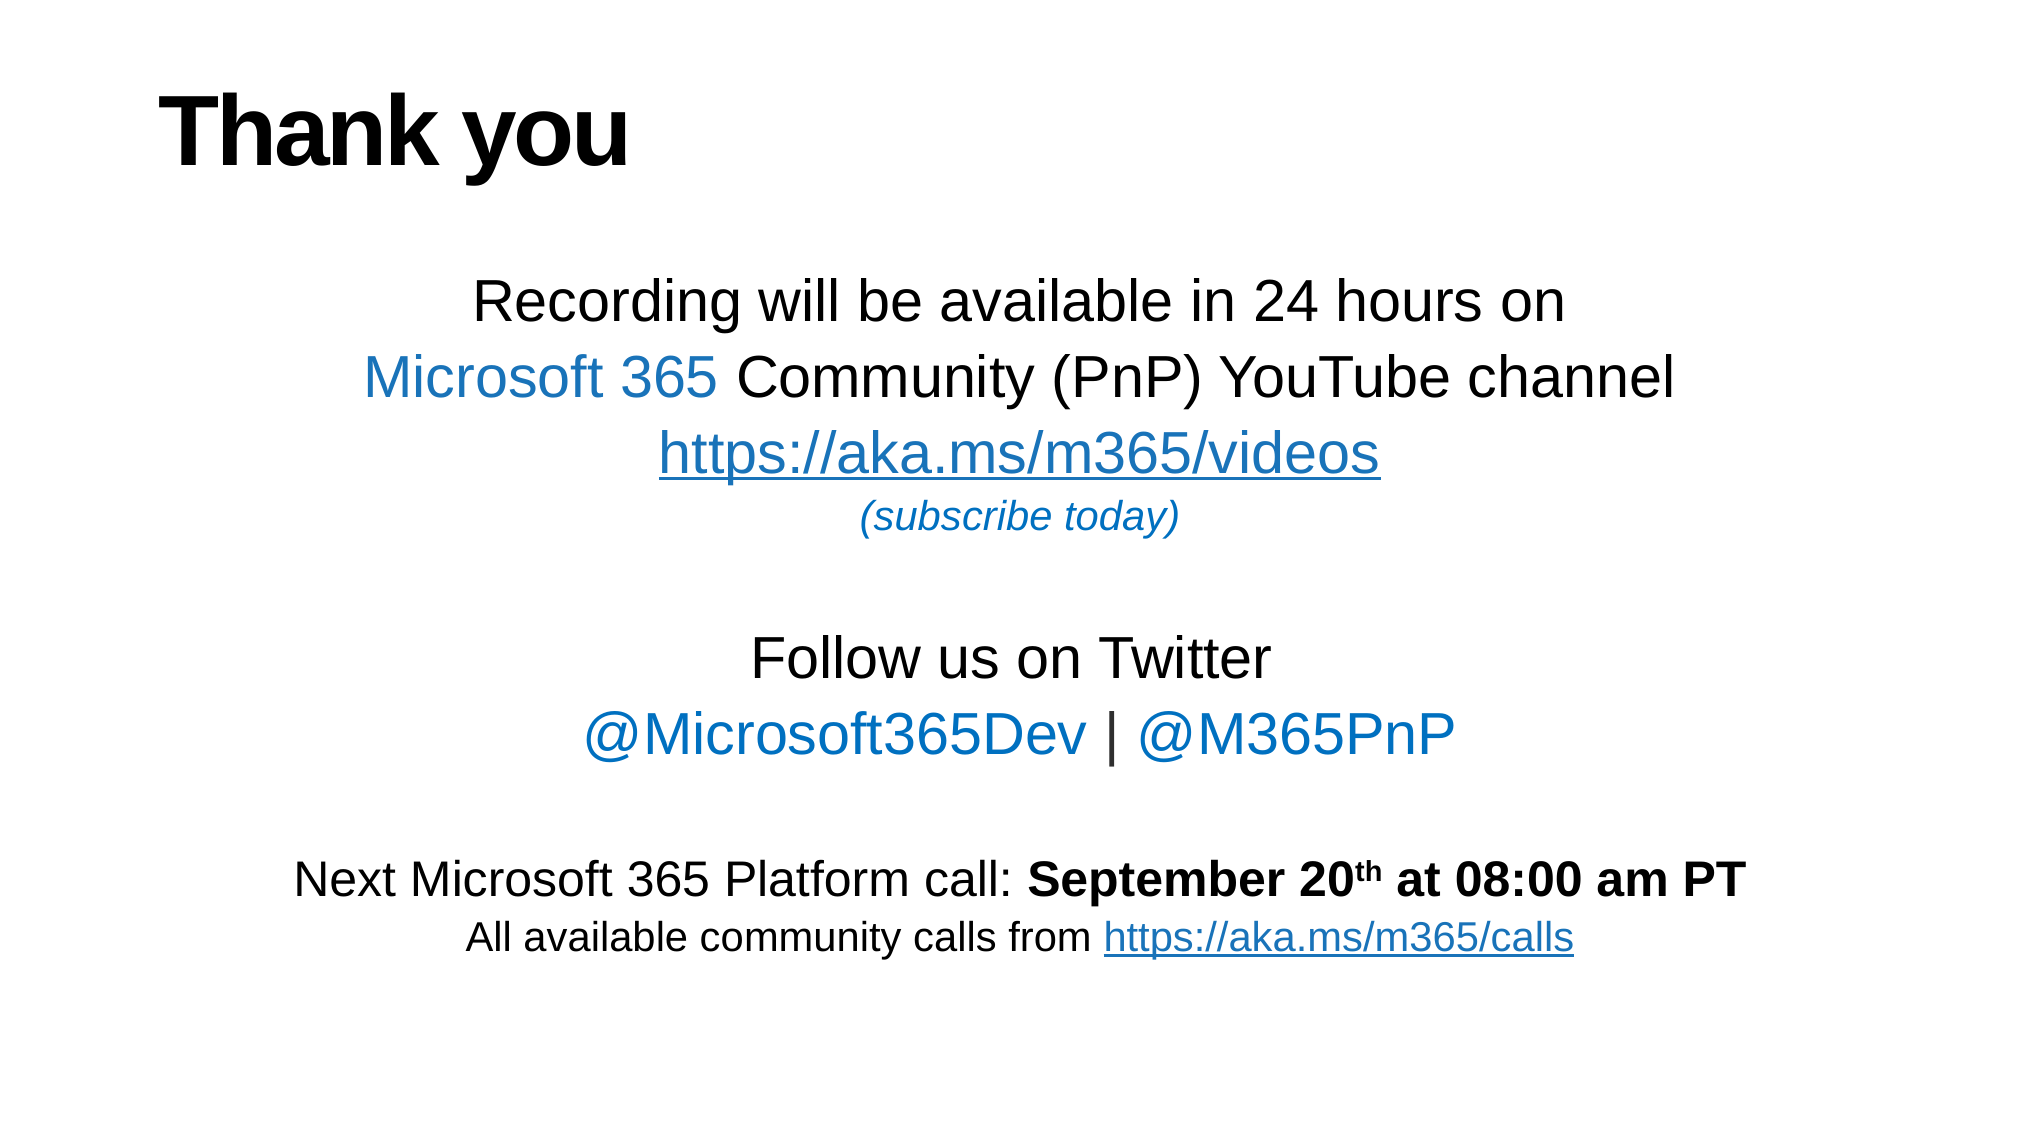

# Thank you
Recording will be available in 24 hours on
Microsoft 365 Community (PnP) YouTube channel
https://aka.ms/m365/videos
(subscribe today)

Follow us on Twitter
@Microsoft365Dev | @M365PnP

Next Microsoft 365 Platform call: September 20th at 08:00 am PT
All available community calls from https://aka.ms/m365/calls